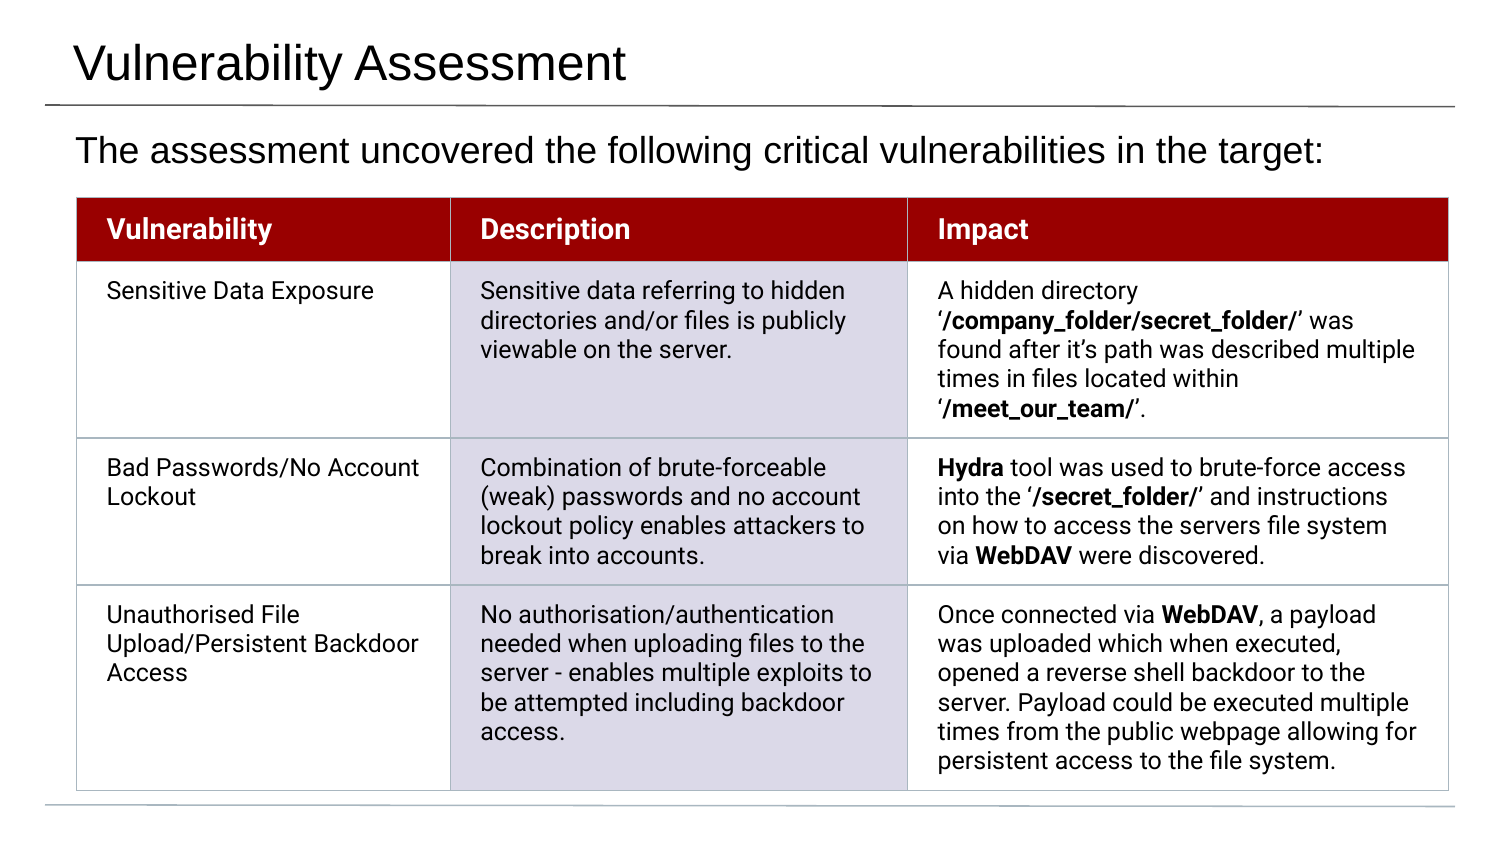

# Vulnerability Assessment
The assessment uncovered the following critical vulnerabilities in the target:
| Vulnerability | Description | Impact |
| --- | --- | --- |
| Sensitive Data Exposure | Sensitive data referring to hidden directories and/or files is publicly viewable on the server. | A hidden directory ‘/company\_folder/secret\_folder/’ was found after it’s path was described multiple times in files located within ‘/meet\_our\_team/’. |
| Bad Passwords/No Account Lockout | Combination of brute-forceable (weak) passwords and no account lockout policy enables attackers to break into accounts. | Hydra tool was used to brute-force access into the ‘/secret\_folder/’ and instructions on how to access the servers file system via WebDAV were discovered. |
| Unauthorised File Upload/Persistent Backdoor Access | No authorisation/authentication needed when uploading files to the server - enables multiple exploits to be attempted including backdoor access. | Once connected via WebDAV, a payload was uploaded which when executed, opened a reverse shell backdoor to the server. Payload could be executed multiple times from the public webpage allowing for persistent access to the file system. |